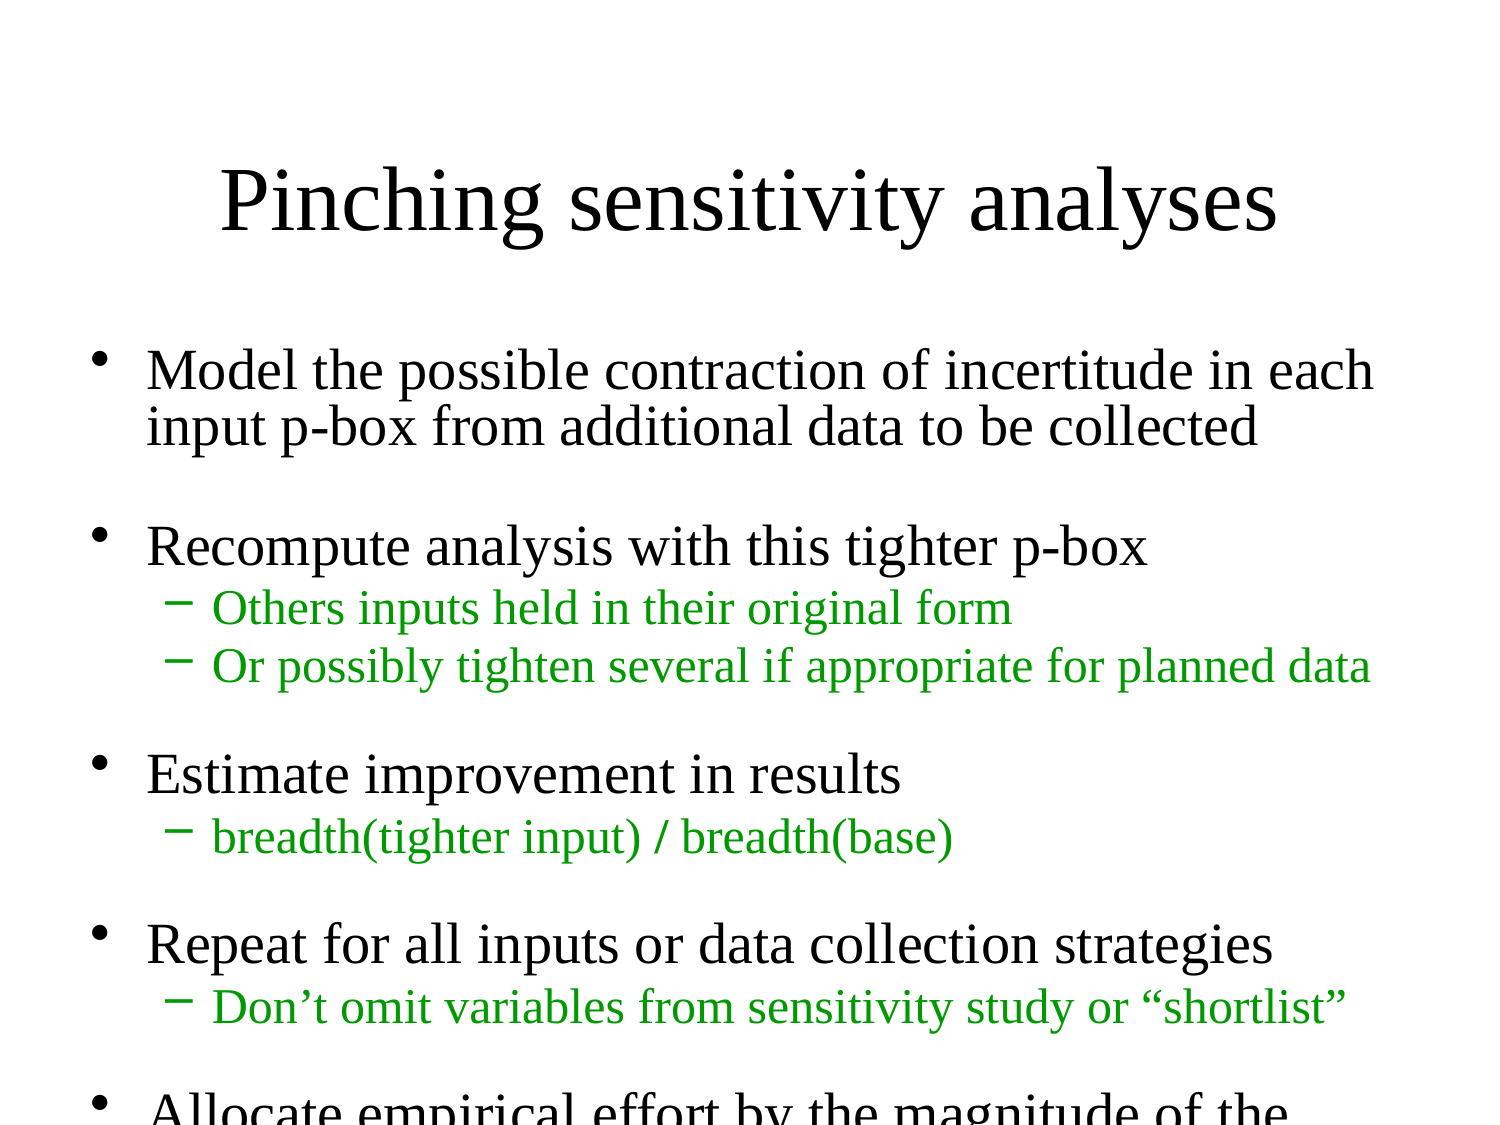

# Pinching sensitivity analyses
Model the possible contraction of incertitude in each input p-box from additional data to be collected

Recompute analysis with this tighter p-box
Others inputs held in their original form
Or possibly tighten several if appropriate for planned data

Estimate improvement in results
breadth(tighter input) / breadth(base)

Repeat for all inputs or data collection strategies
Don’t omit variables from sensitivity study or “shortlist”

Allocate empirical effort by the magnitude of the potential improvement in uncertainty